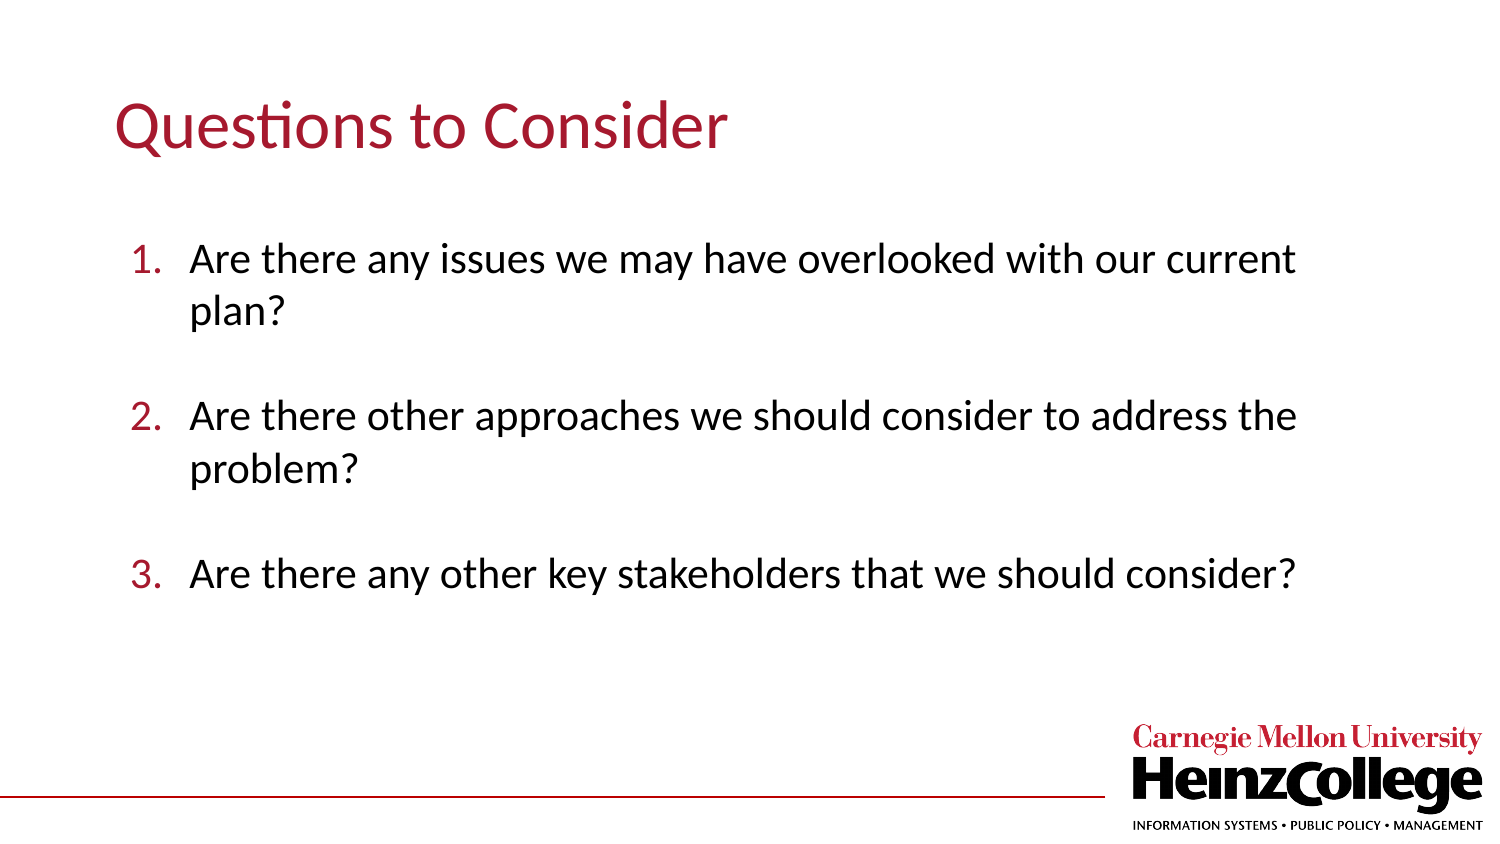

# Questions to Consider
Are there any issues we may have overlooked with our current plan?

Are there other approaches we should consider to address the problem?

Are there any other key stakeholders that we should consider?